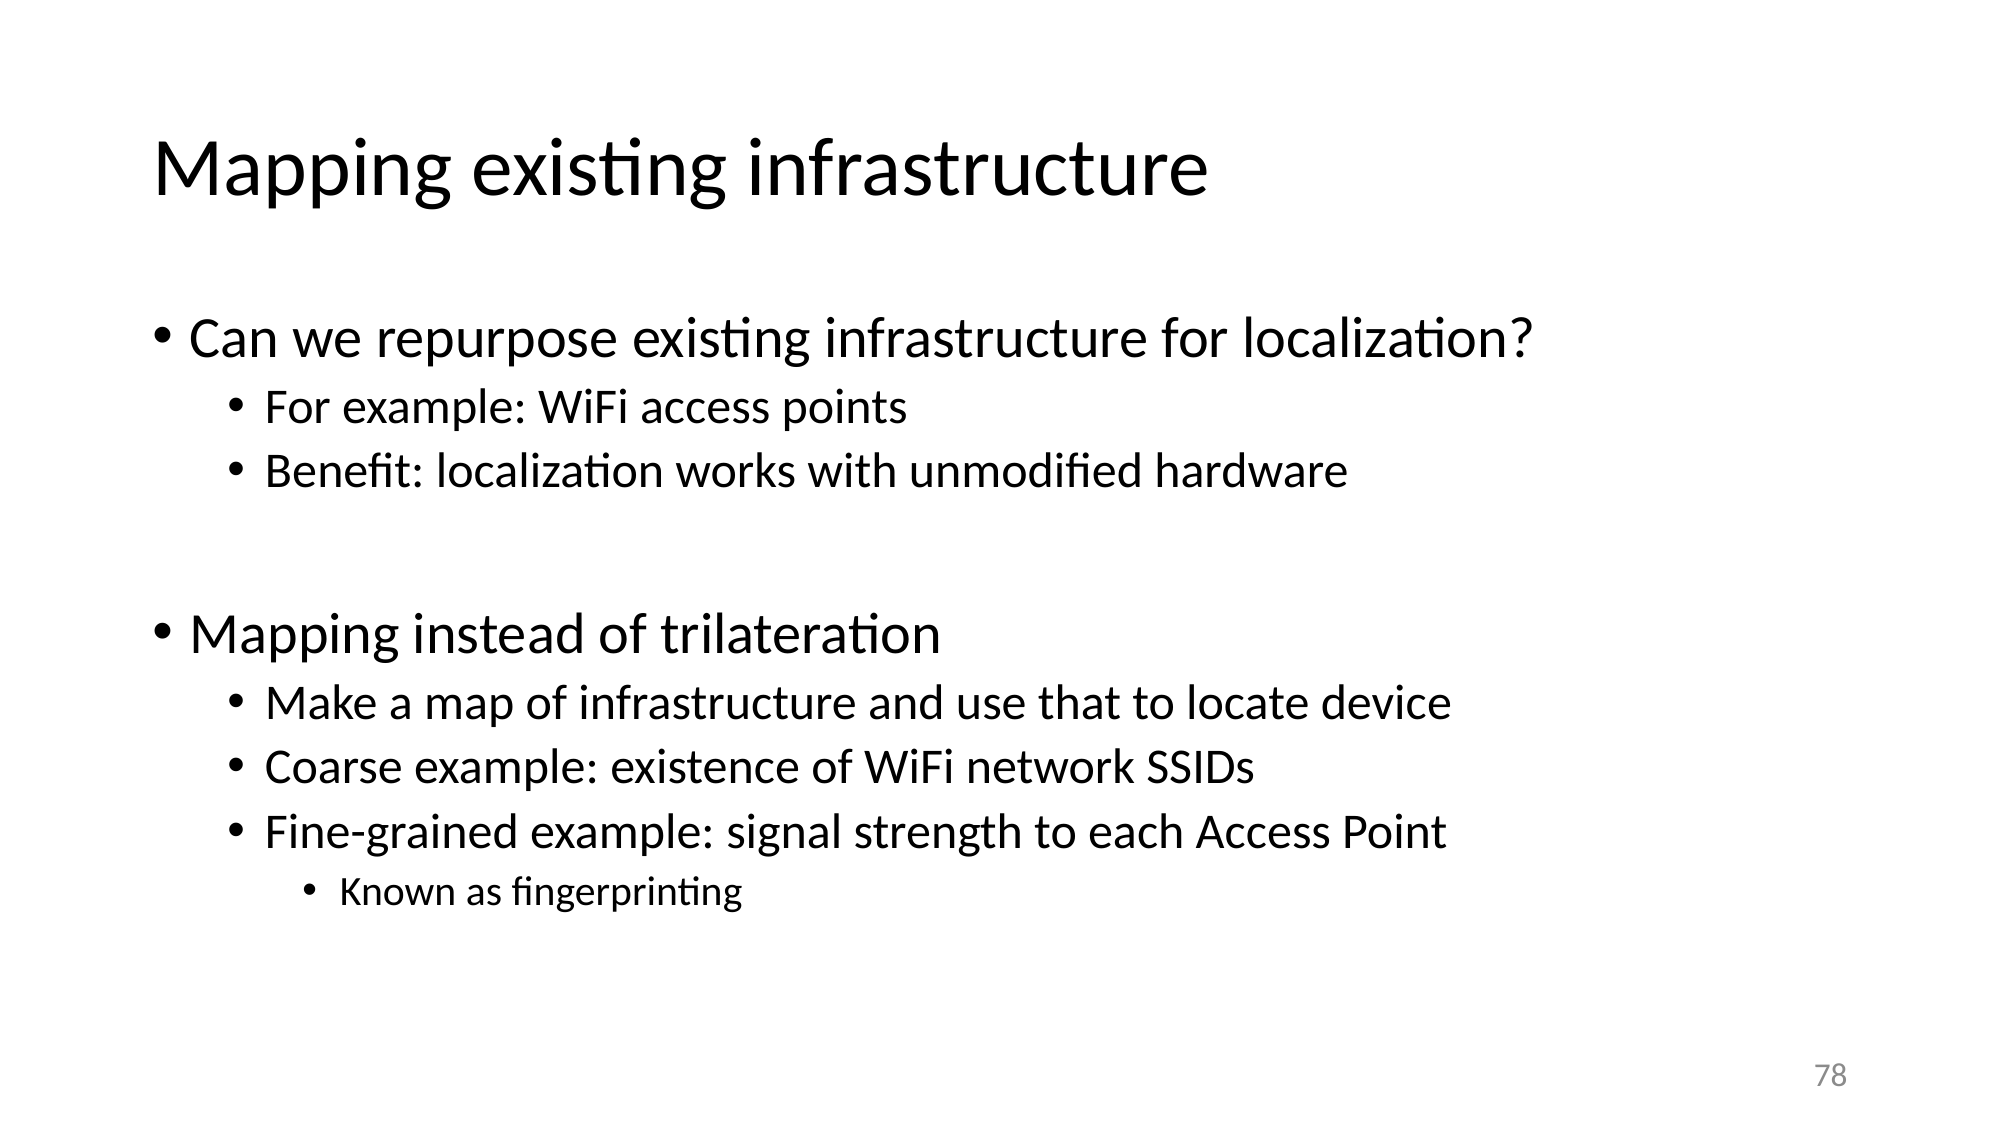

# Mapping existing infrastructure
Can we repurpose existing infrastructure for localization?
For example: WiFi access points
Benefit: localization works with unmodified hardware

Mapping instead of trilateration
Make a map of infrastructure and use that to locate device
Coarse example: existence of WiFi network SSIDs
Fine-grained example: signal strength to each Access Point
Known as fingerprinting
78